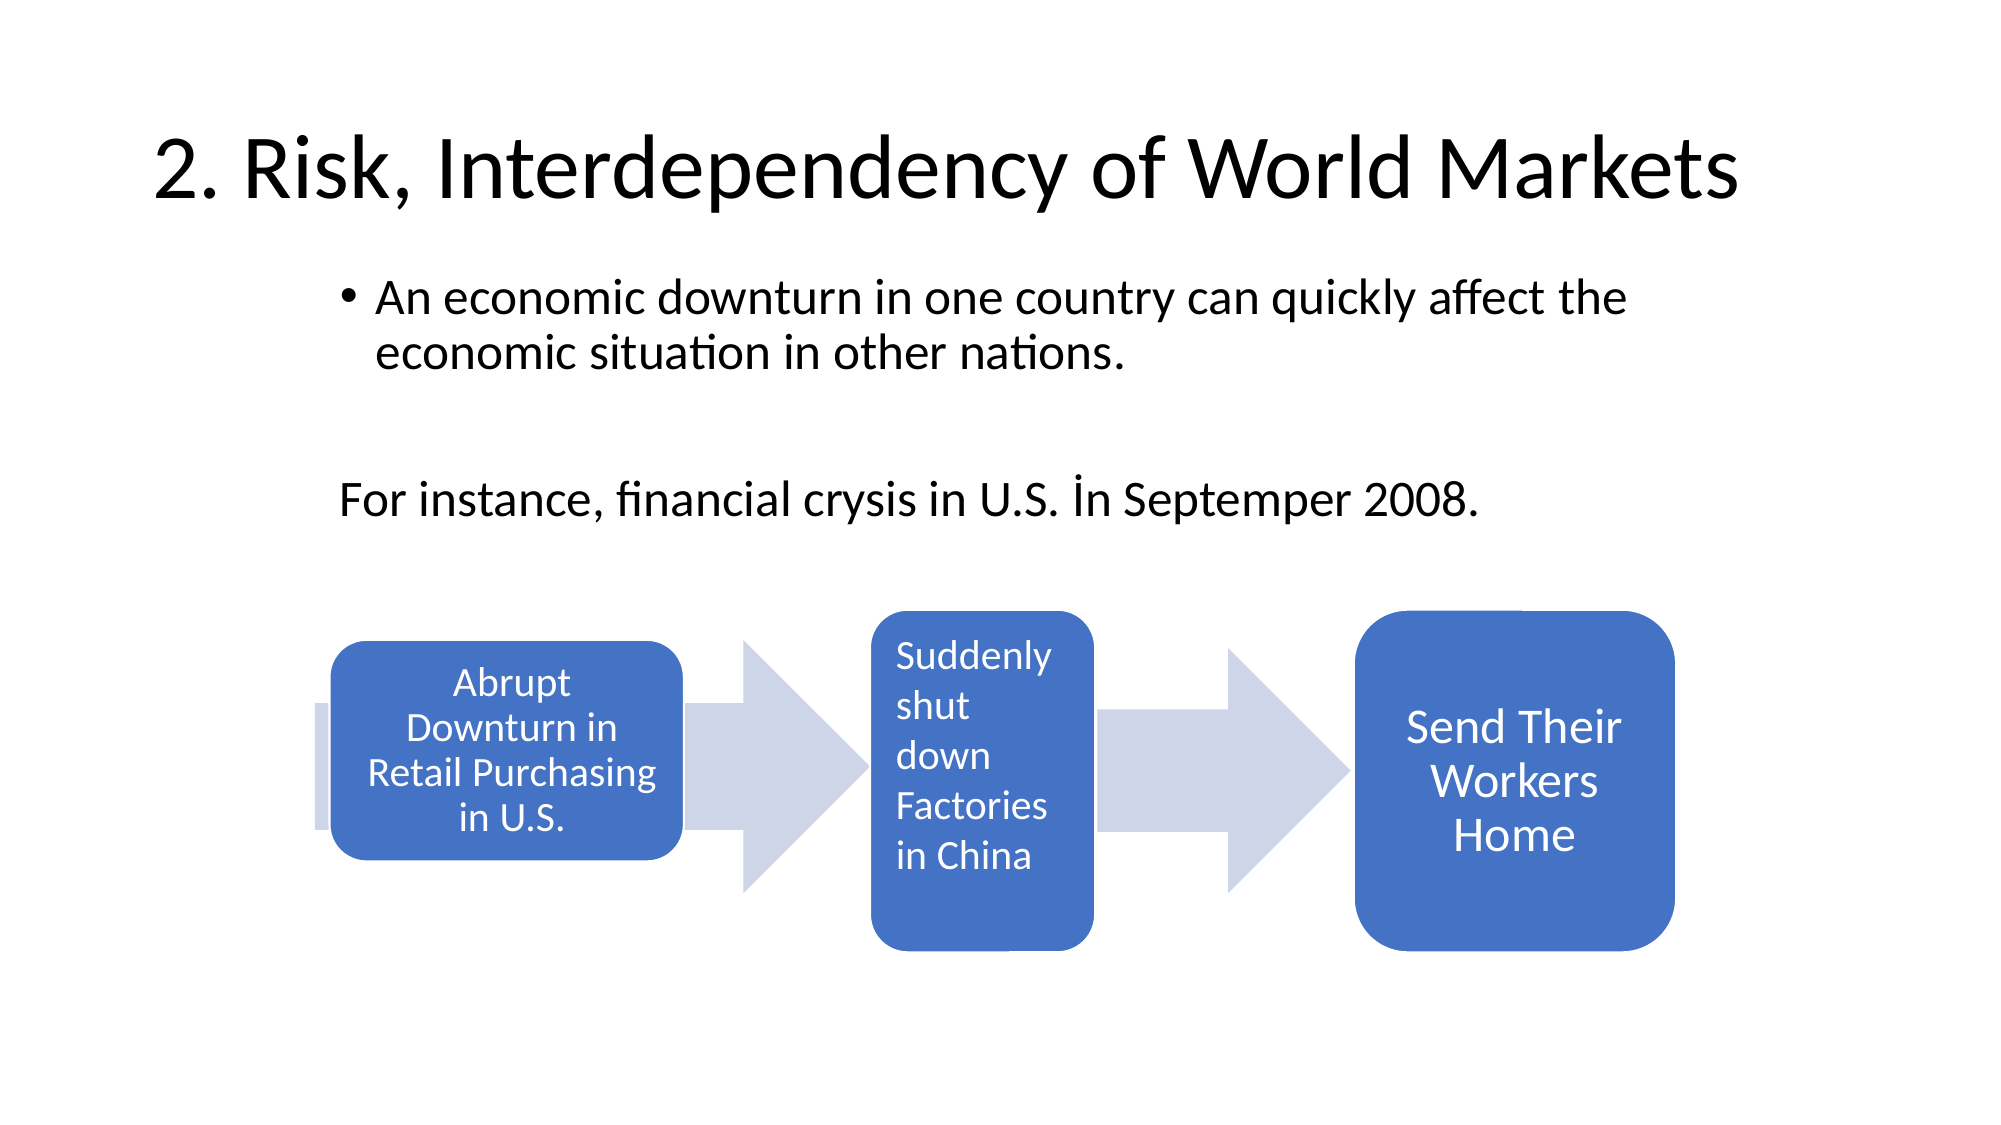

# 2. Risk, Interdependency of World Markets
An economic downturn in one country can quickly affect the economic situation in other nations.

For instance, financial crysis in U.S. İn Septemper 2008.

Suddenly shut down  Factories in China

Send Their Workers Home
Abrupt Downturn in Retail Purchasing in U.S.